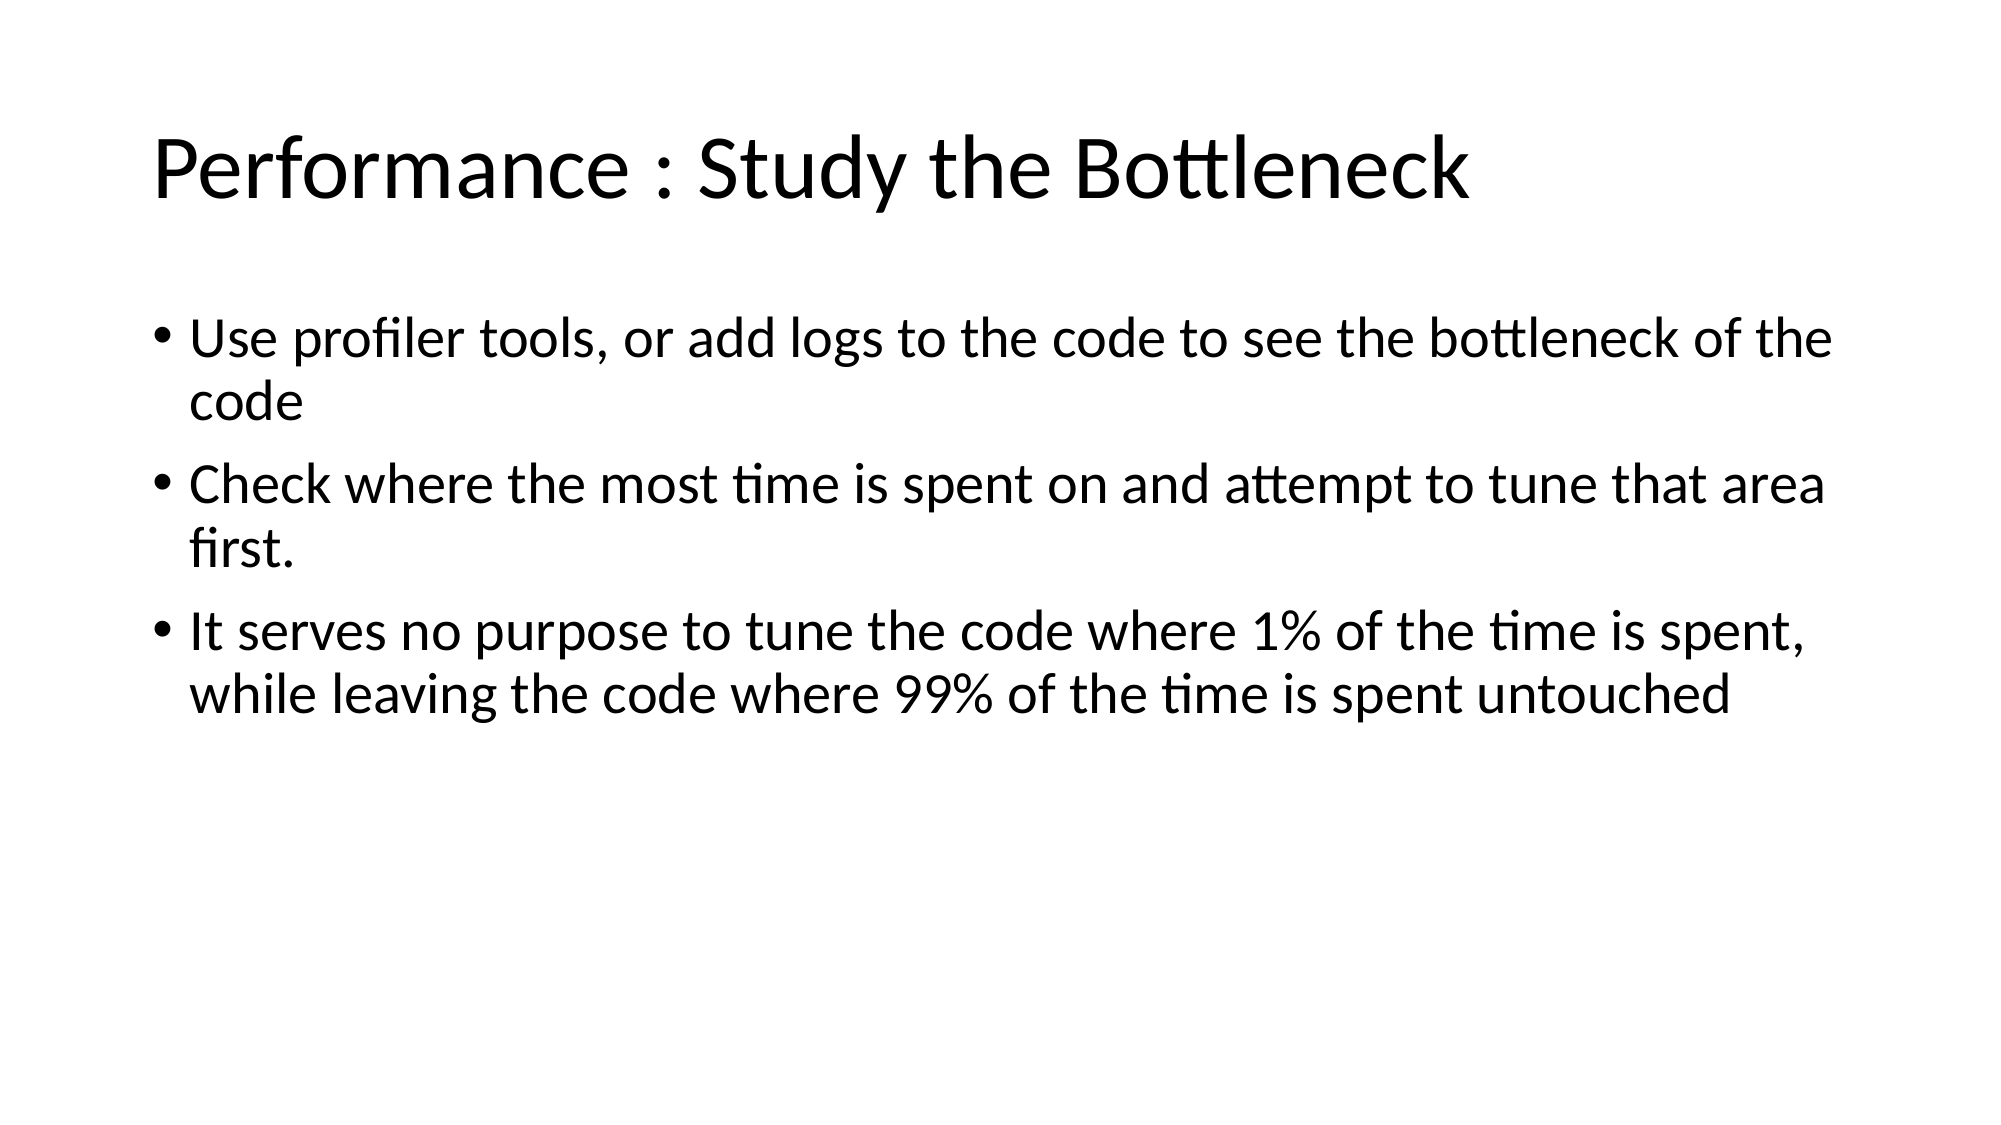

# Performance : Study the Bottleneck
Use profiler tools, or add logs to the code to see the bottleneck of the code
Check where the most time is spent on and attempt to tune that area first.
It serves no purpose to tune the code where 1% of the time is spent, while leaving the code where 99% of the time is spent untouched